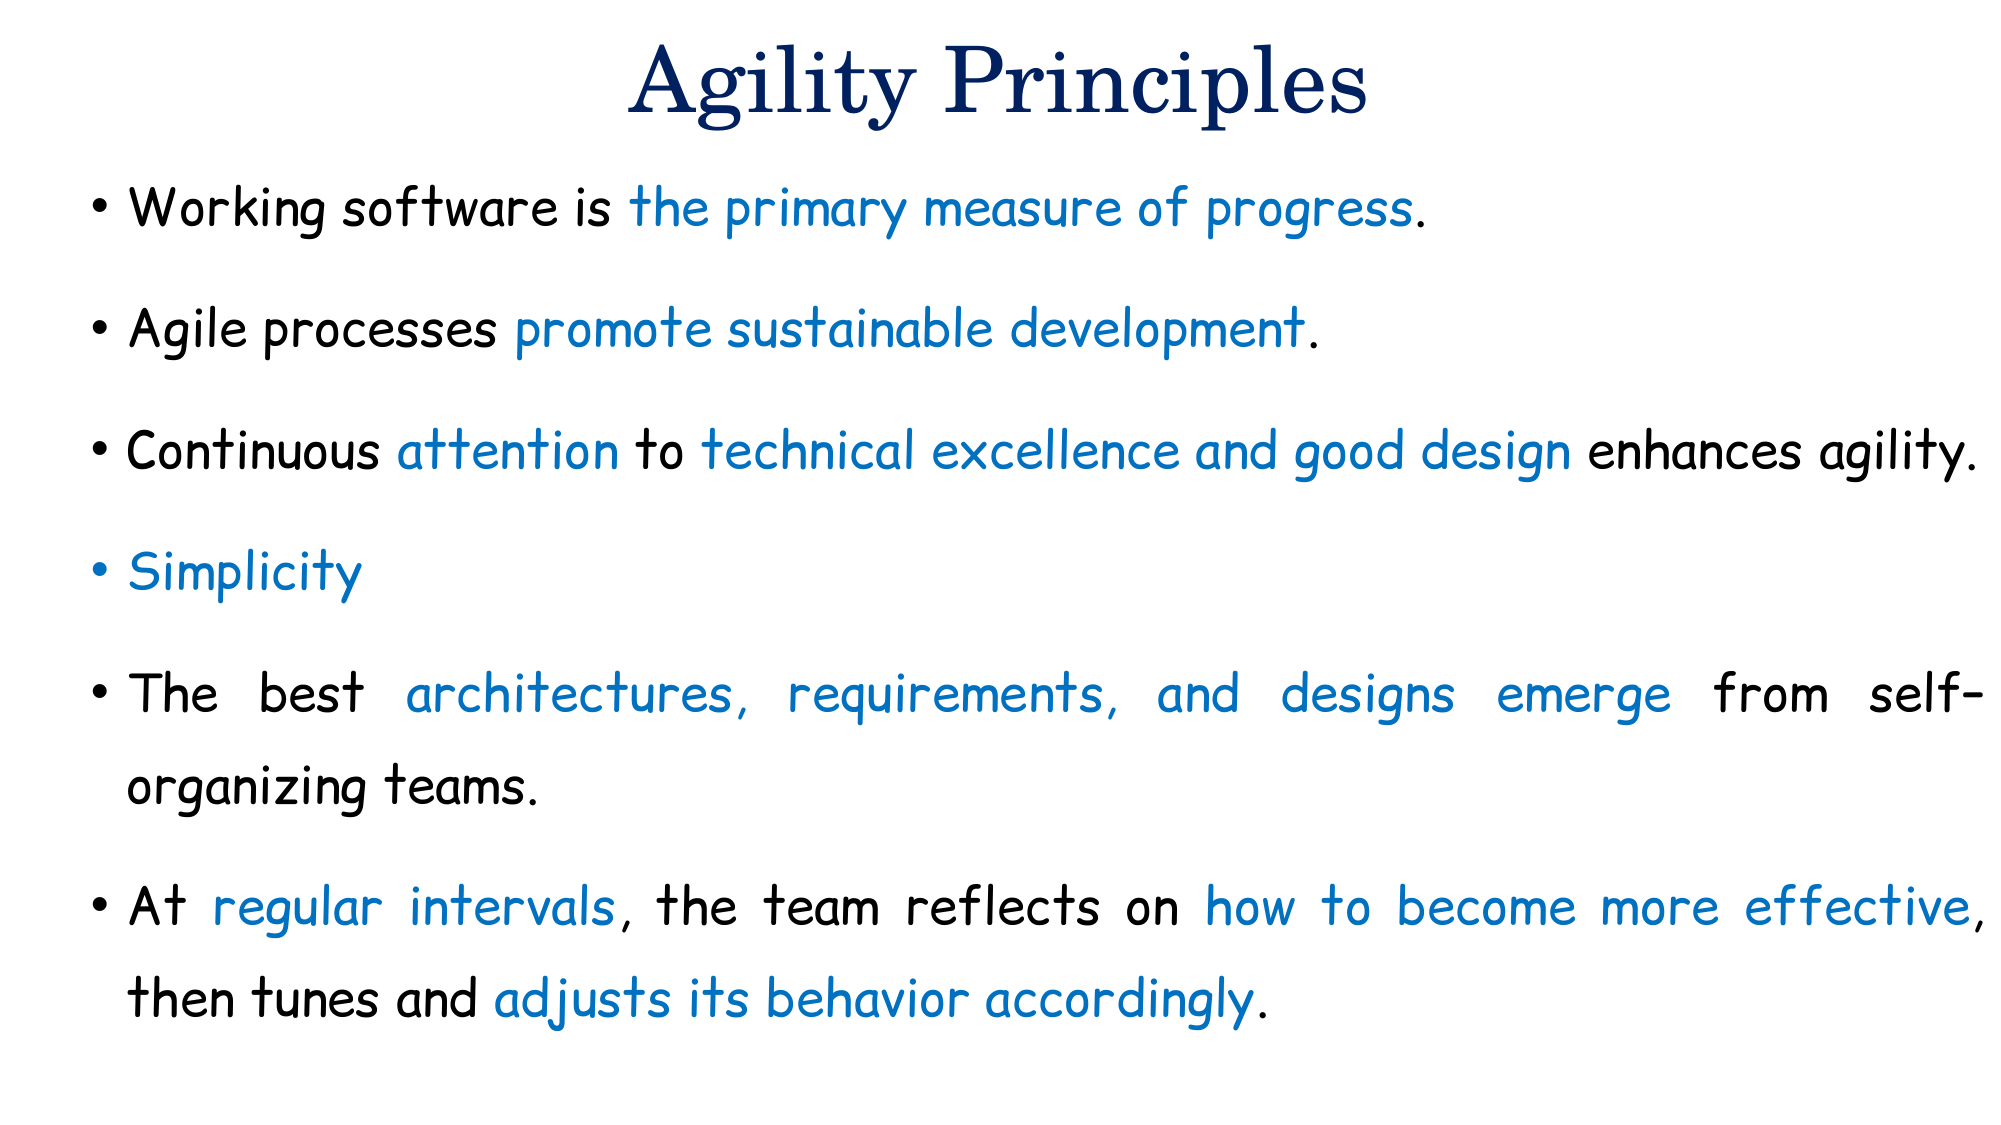

# Agility Principles
Working software is the primary measure of progress.
Agile processes promote sustainable development.
Continuous attention to technical excellence and good design enhances agility.
Simplicity
The best architectures, requirements, and designs emerge from self–organizing teams.
At regular intervals, the team reflects on how to become more effective, then tunes and adjusts its behavior accordingly.